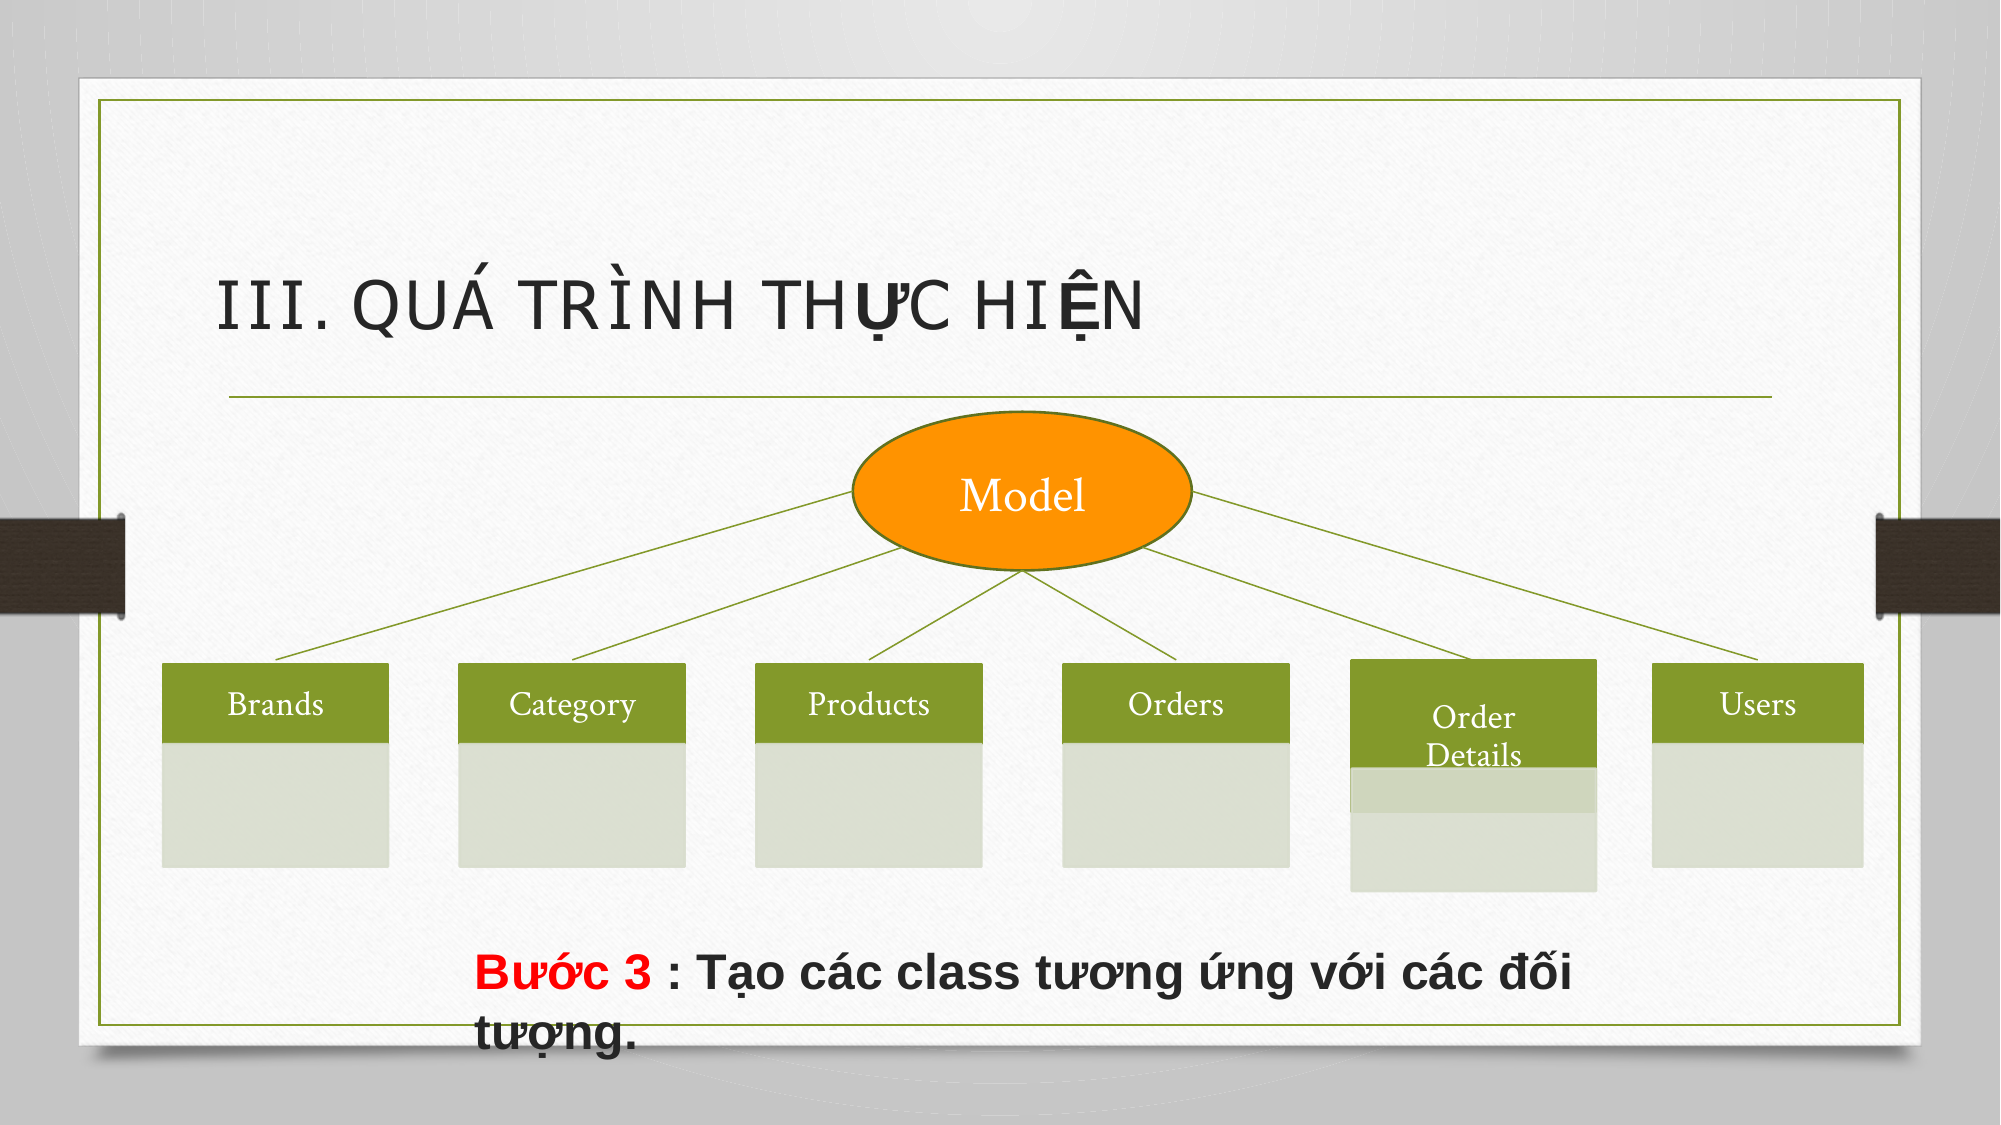

III. QUÁ TRÌNH THỰC HIỆN
Model
Brands
Category
Products
Orders
Users
Order
Details
Bước 3 : Tạo các class tương ứng với các đối tượng.